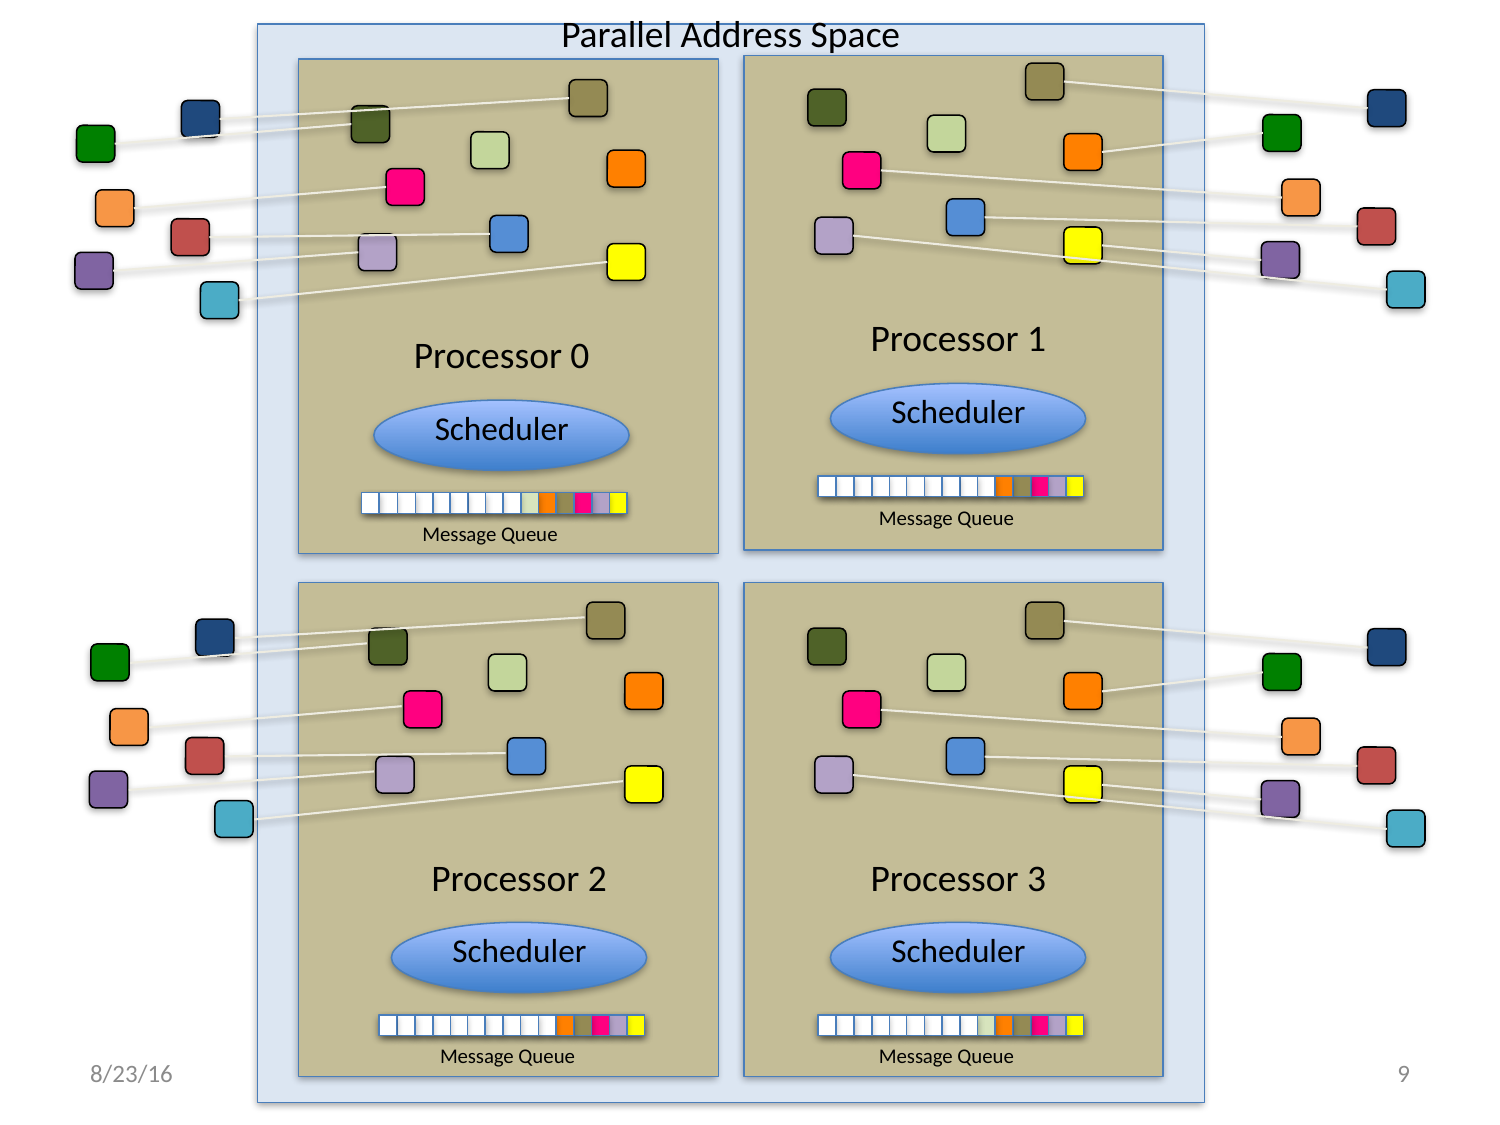

Parallel Address Space

Processor 1

Processor 0

Scheduler

Message Queue
Scheduler

Message Queue

Processor 2

Processor 3

Scheduler

Message Queue
Scheduler

Message Queue
8/23/16
9